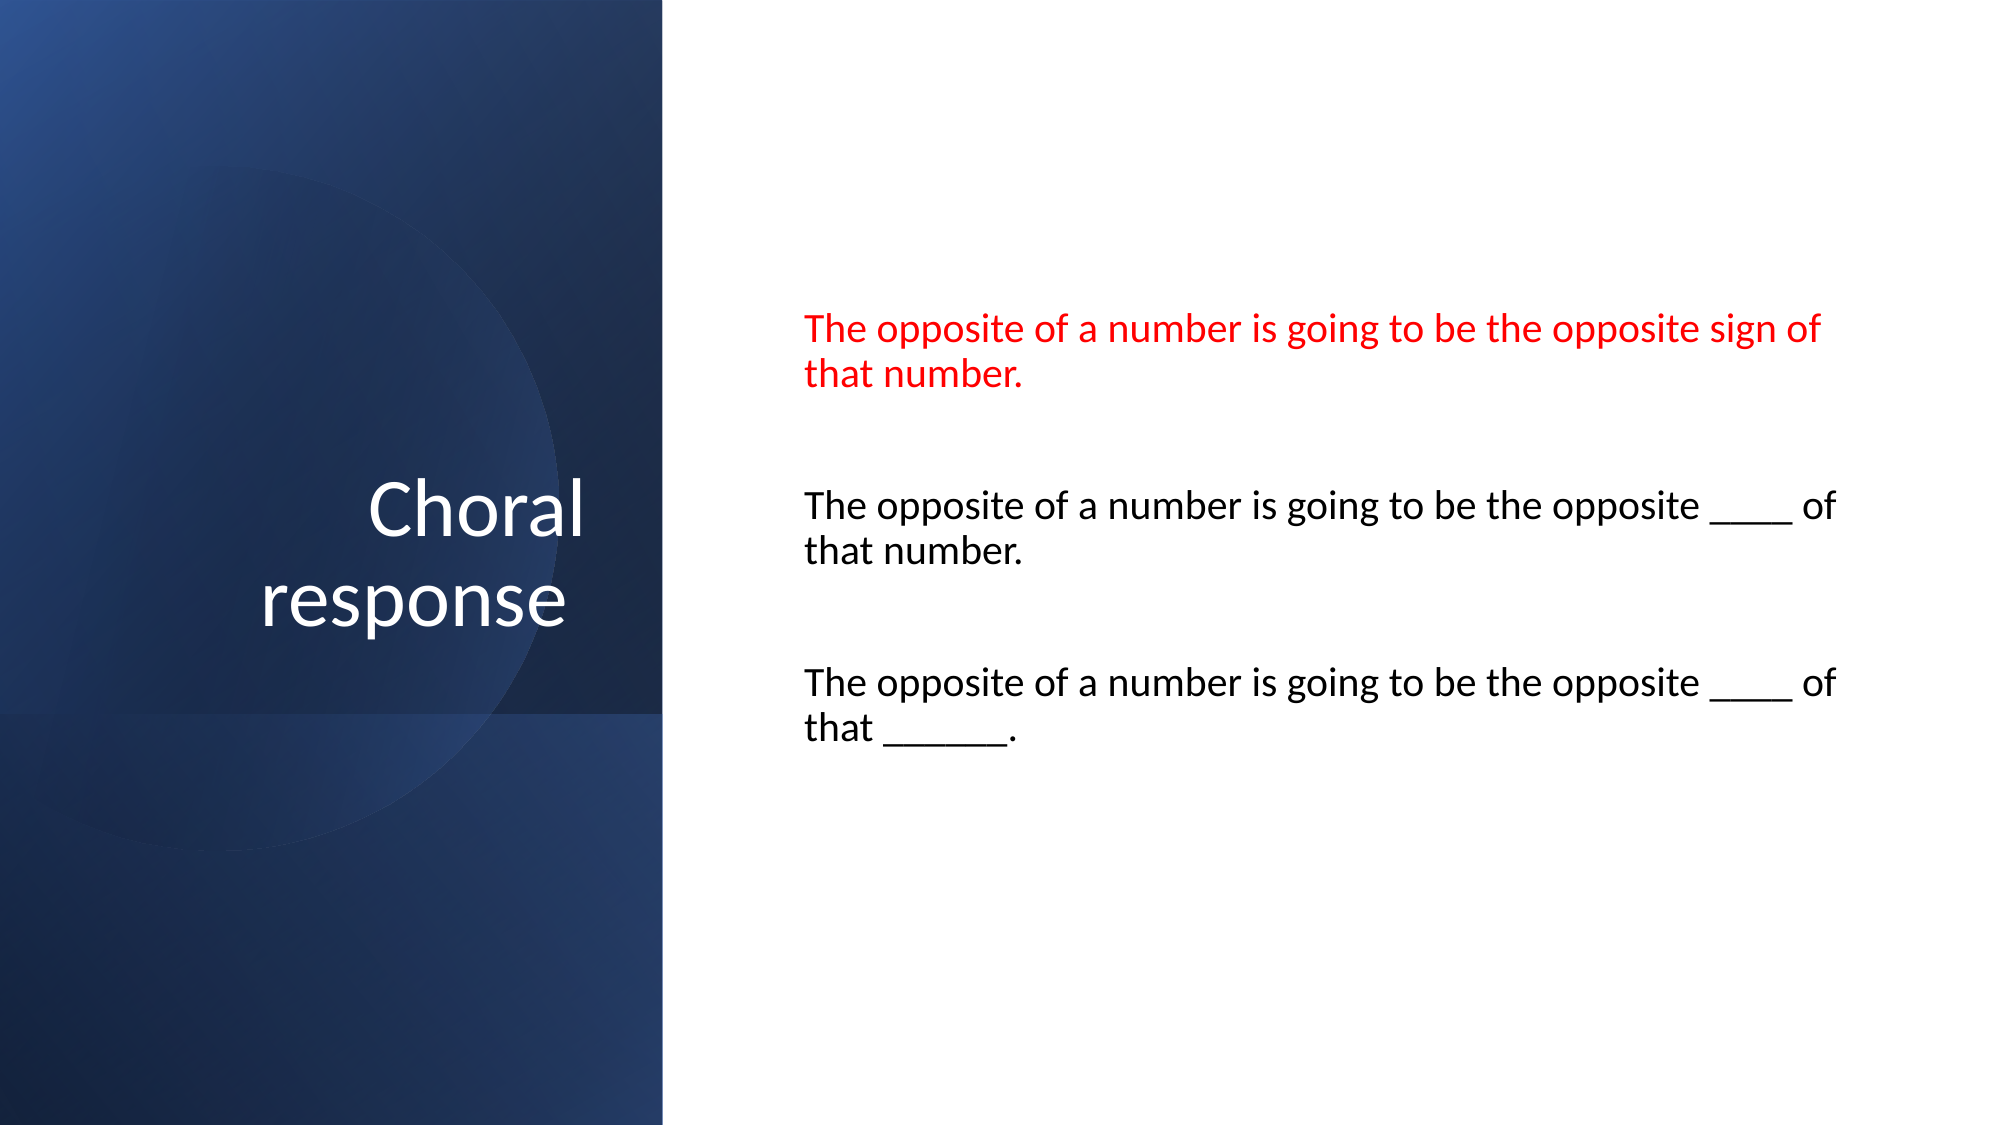

# Choral response
The opposite of a number is going to be the opposite sign of that number.

The opposite of a number is going to be the opposite ____ of that number.

The opposite of a number is going to be the opposite ____ of that ______.